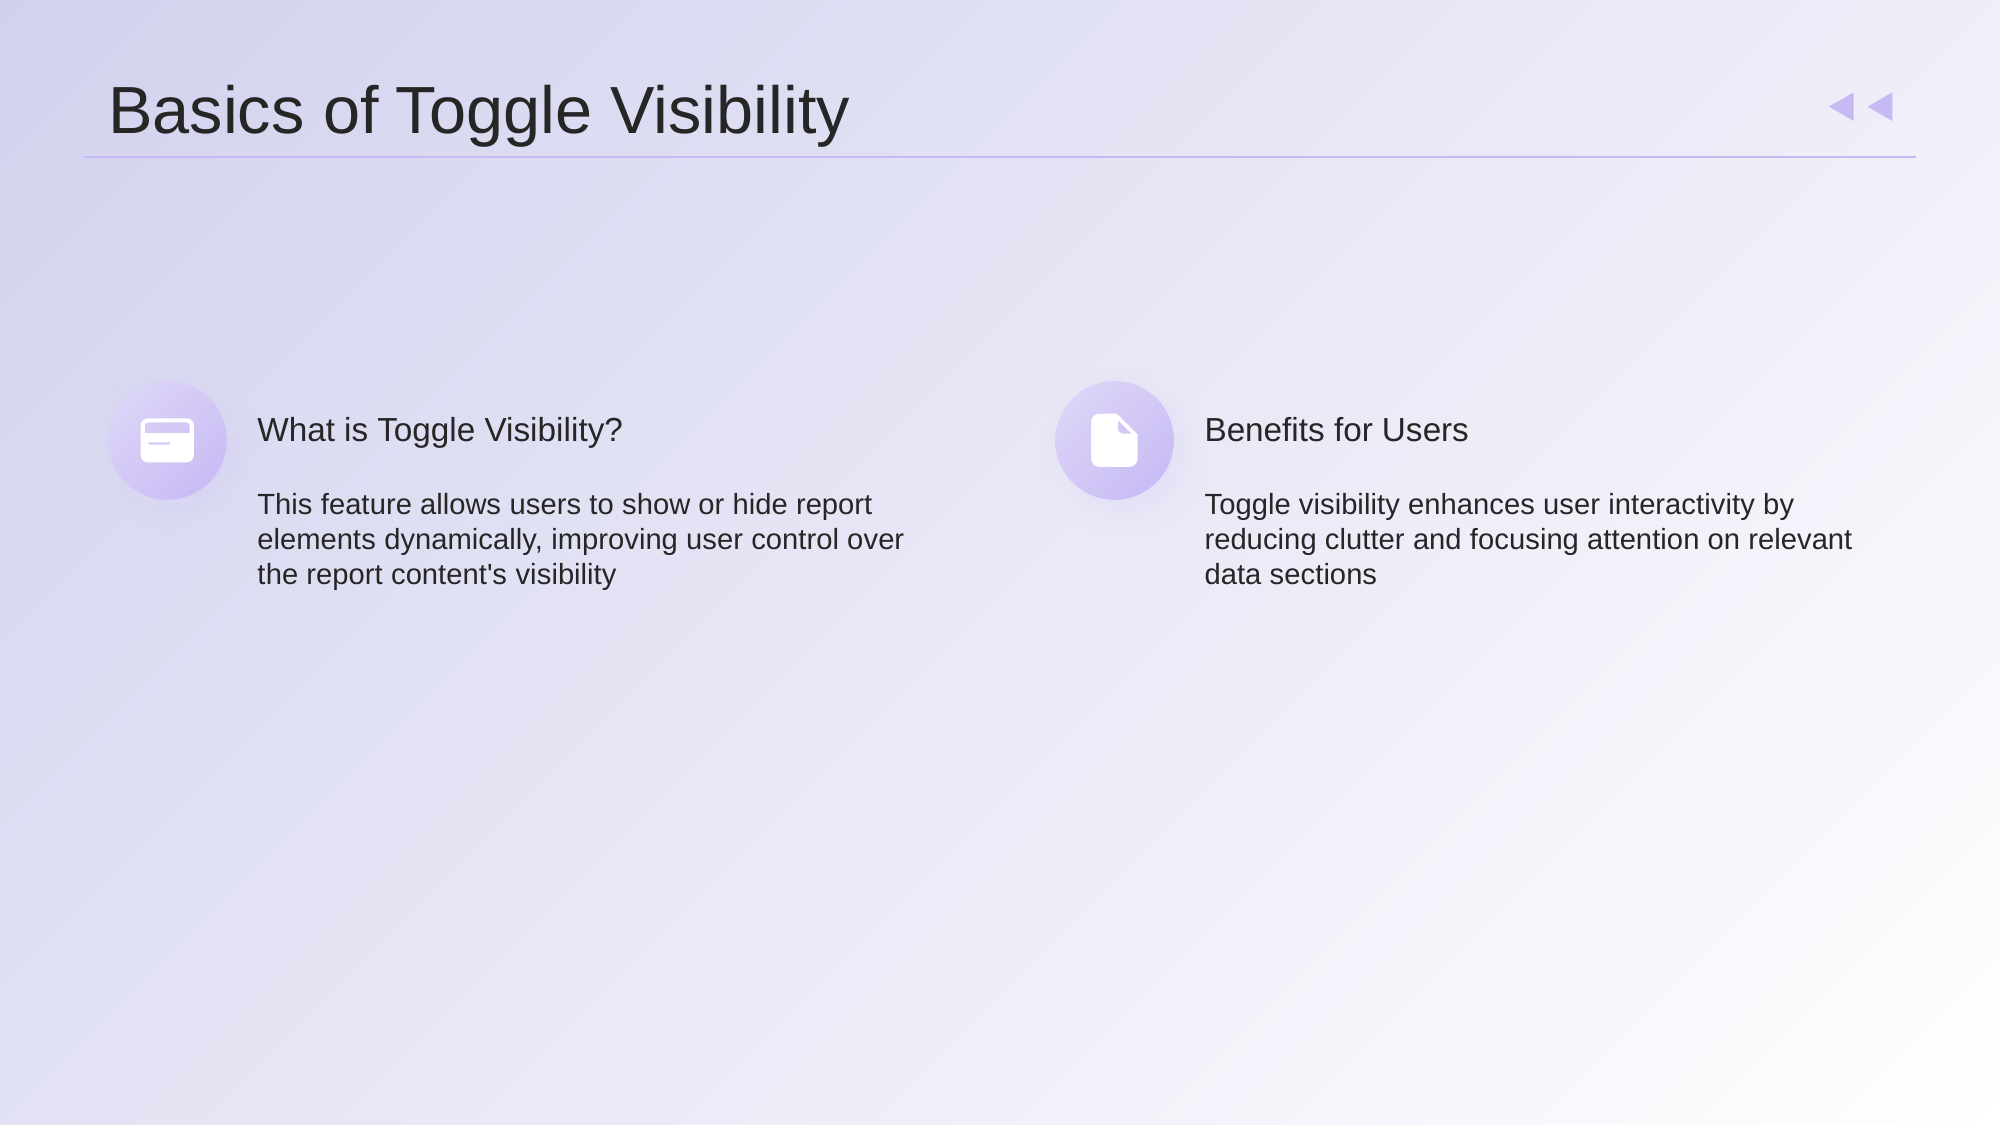

Basics of Toggle Visibility

What is Toggle Visibility?
Benefits for Users

This feature allows users to show or hide report elements dynamically, improving user control over the report content's visibility
Toggle visibility enhances user interactivity by reducing clutter and focusing attention on relevant data sections